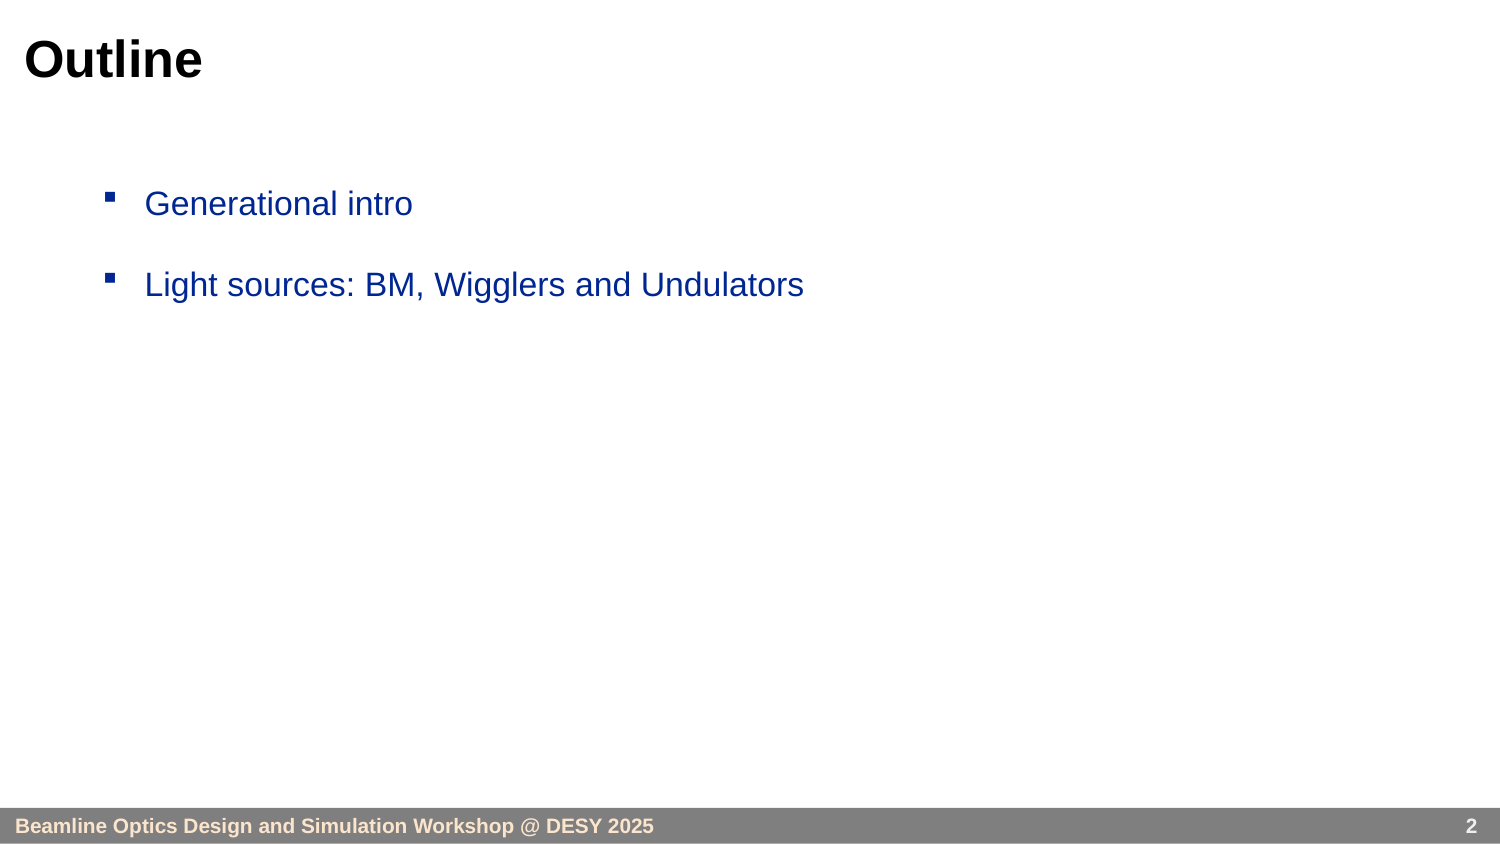

# Outline

Generational intro
Light sources: BM, Wigglers and Undulators
2